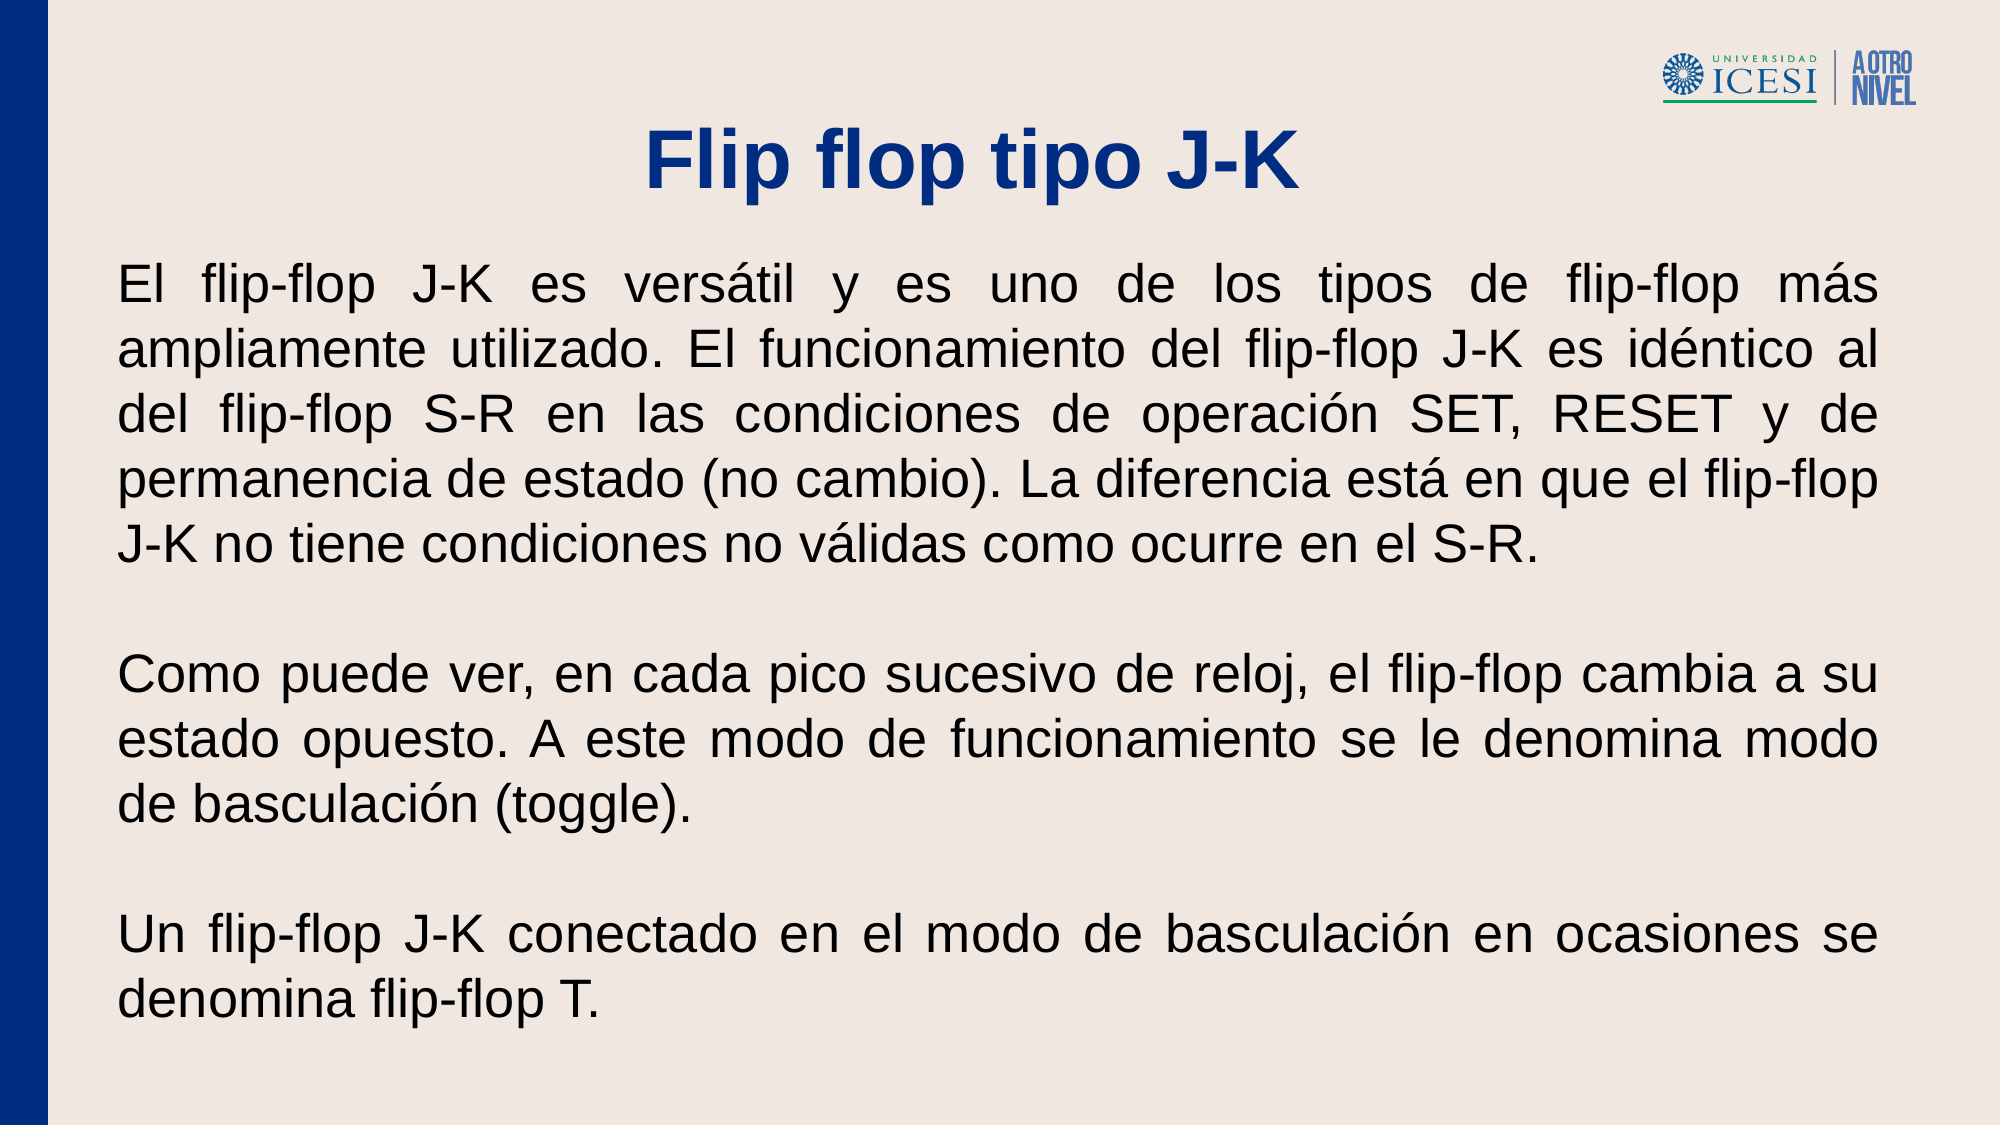

Flip flop tipo J-K
El flip-flop J-K es versátil y es uno de los tipos de flip-flop más ampliamente utilizado. El funcionamiento del flip-flop J-K es idéntico al del flip-flop S-R en las condiciones de operación SET, RESET y de permanencia de estado (no cambio). La diferencia está en que el flip-flop J-K no tiene condiciones no válidas como ocurre en el S-R.

Como puede ver, en cada pico sucesivo de reloj, el flip-flop cambia a su estado opuesto. A este modo de funcionamiento se le denomina modo de basculación (toggle).

Un flip-flop J-K conectado en el modo de basculación en ocasiones se denomina flip-flop T.